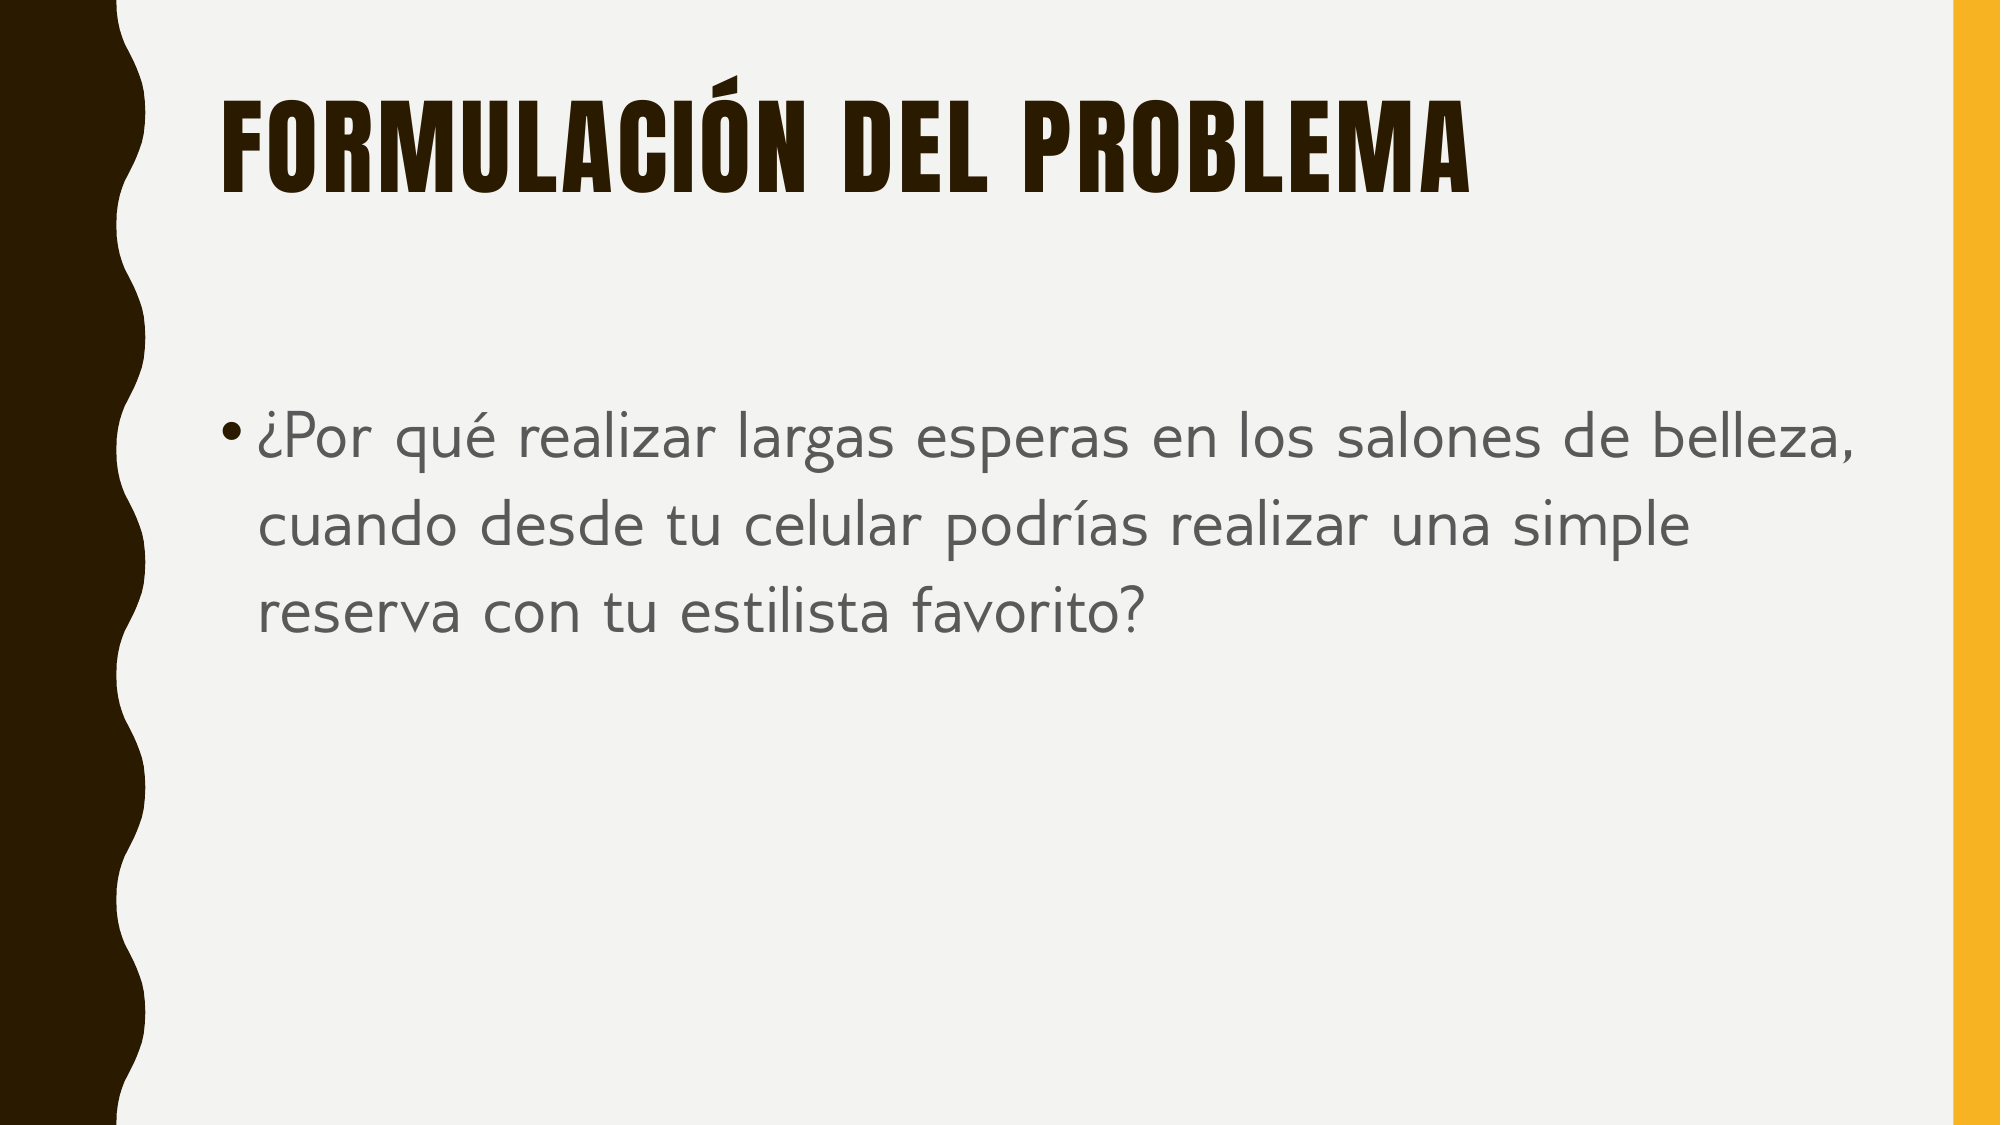

# Formulación del problema
¿Por qué realizar largas esperas en los salones de belleza, cuando desde tu celular podrías realizar una simple reserva con tu estilista favorito?